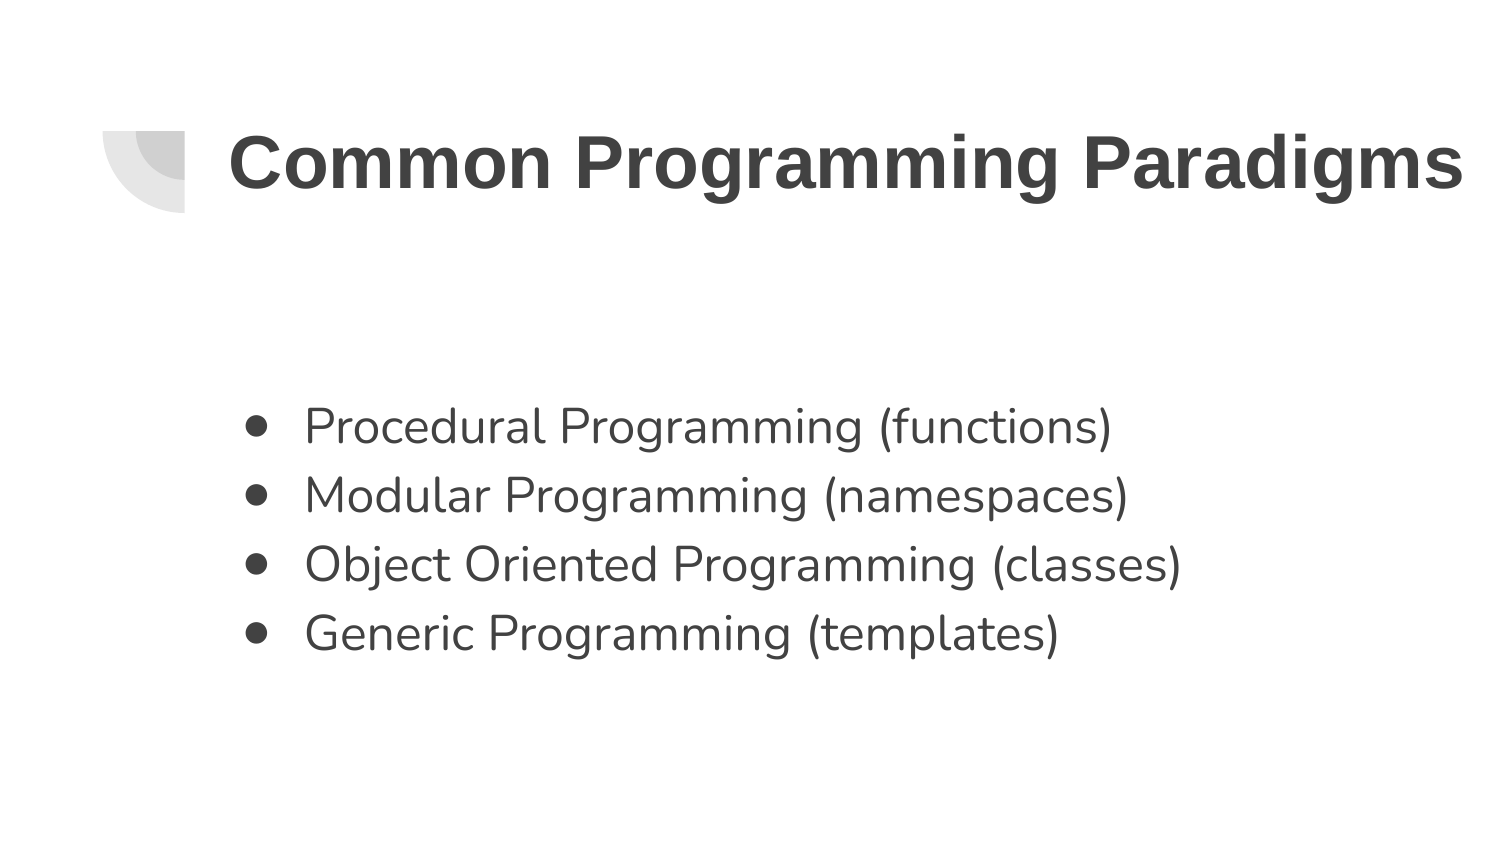

# Common Programming Paradigms

Procedural Programming (functions)
Modular Programming (namespaces)
Object Oriented Programming (classes)
Generic Programming (templates)